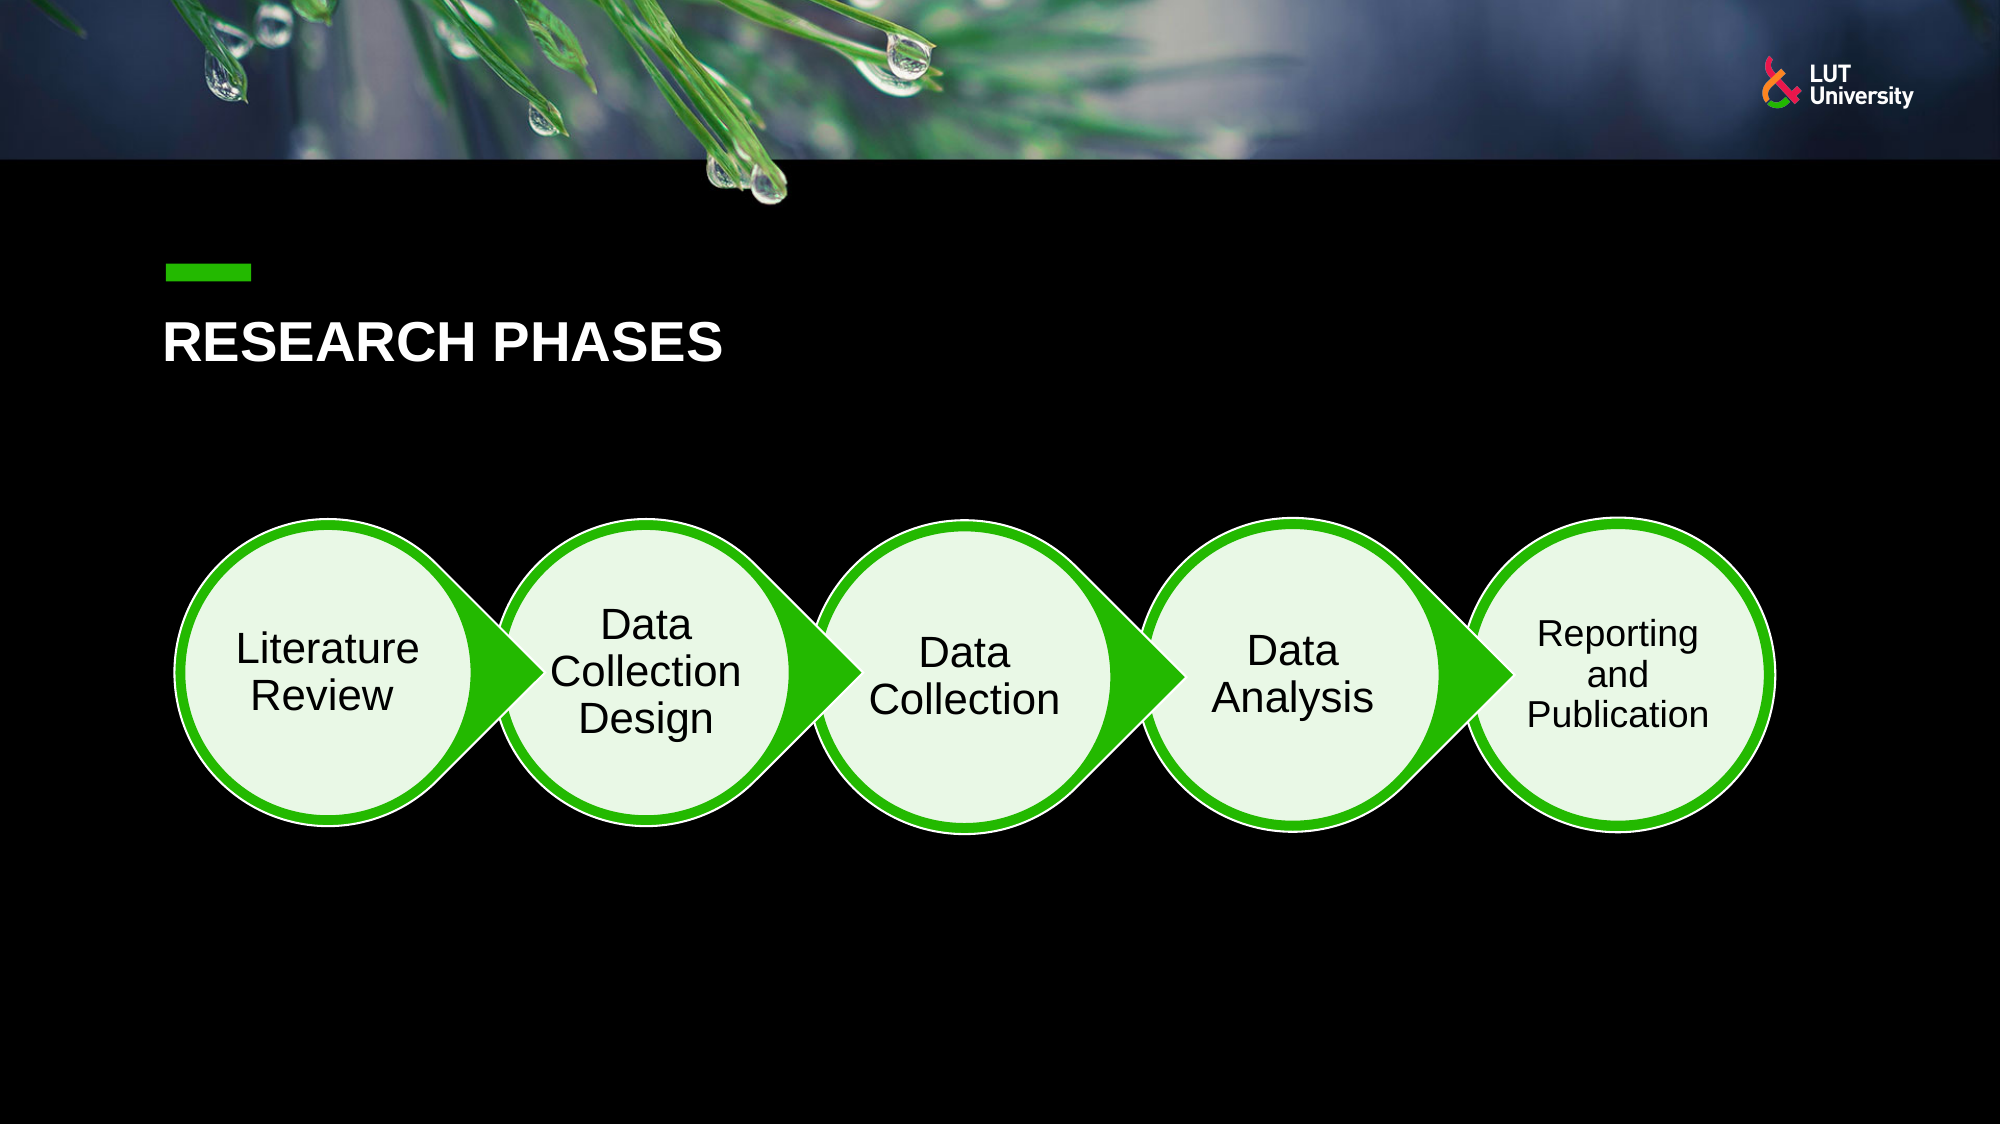

# Research Phases

Data Analysis
Reporting and Publication
Literature Review
Data Collection Design
Data Collection